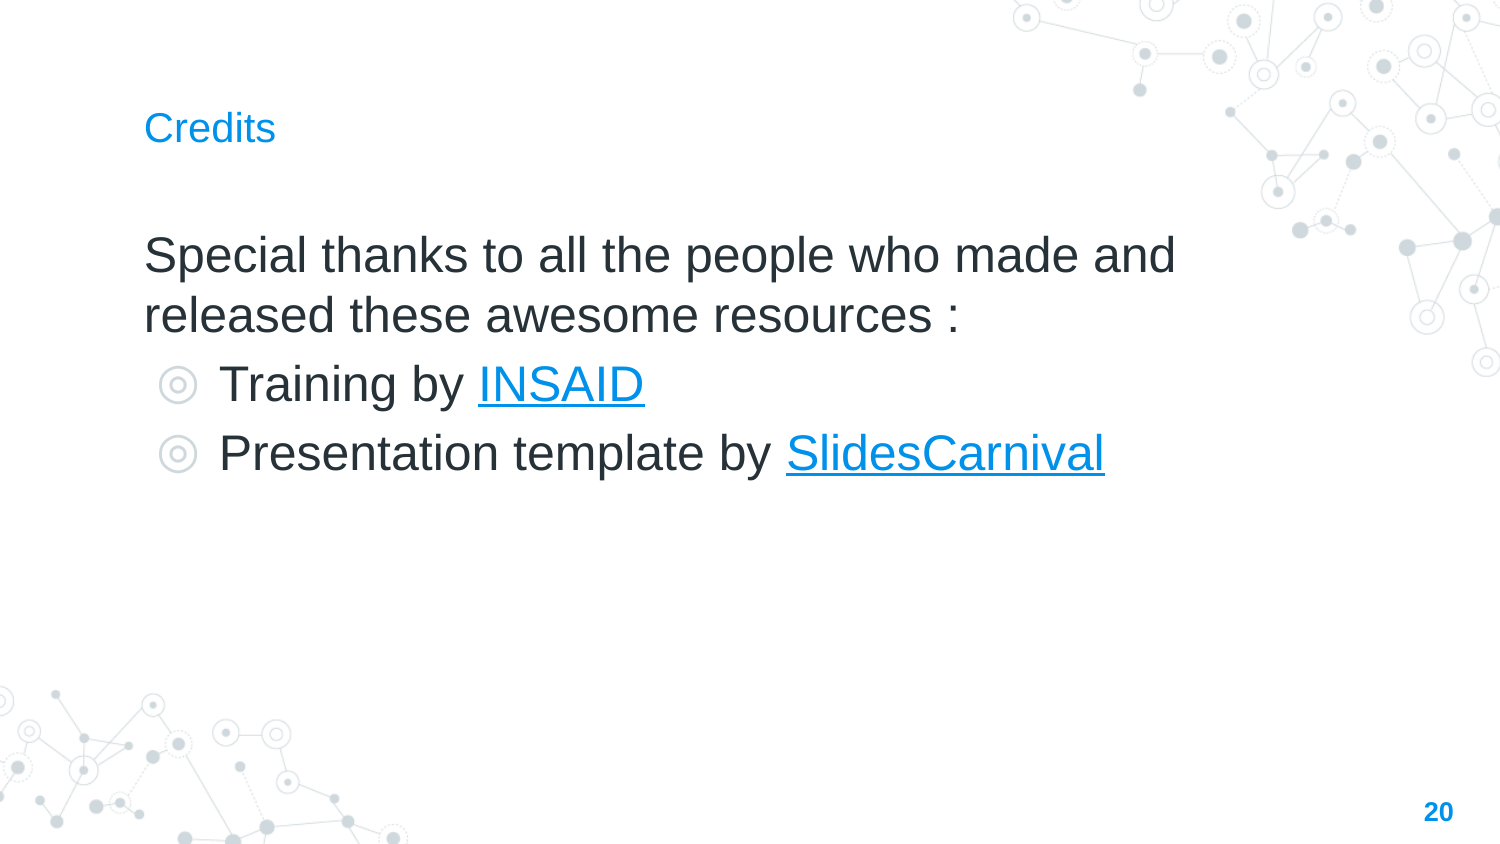

# Credits
Special thanks to all the people who made and released these awesome resources :
Training by INSAID
Presentation template by SlidesCarnival
20